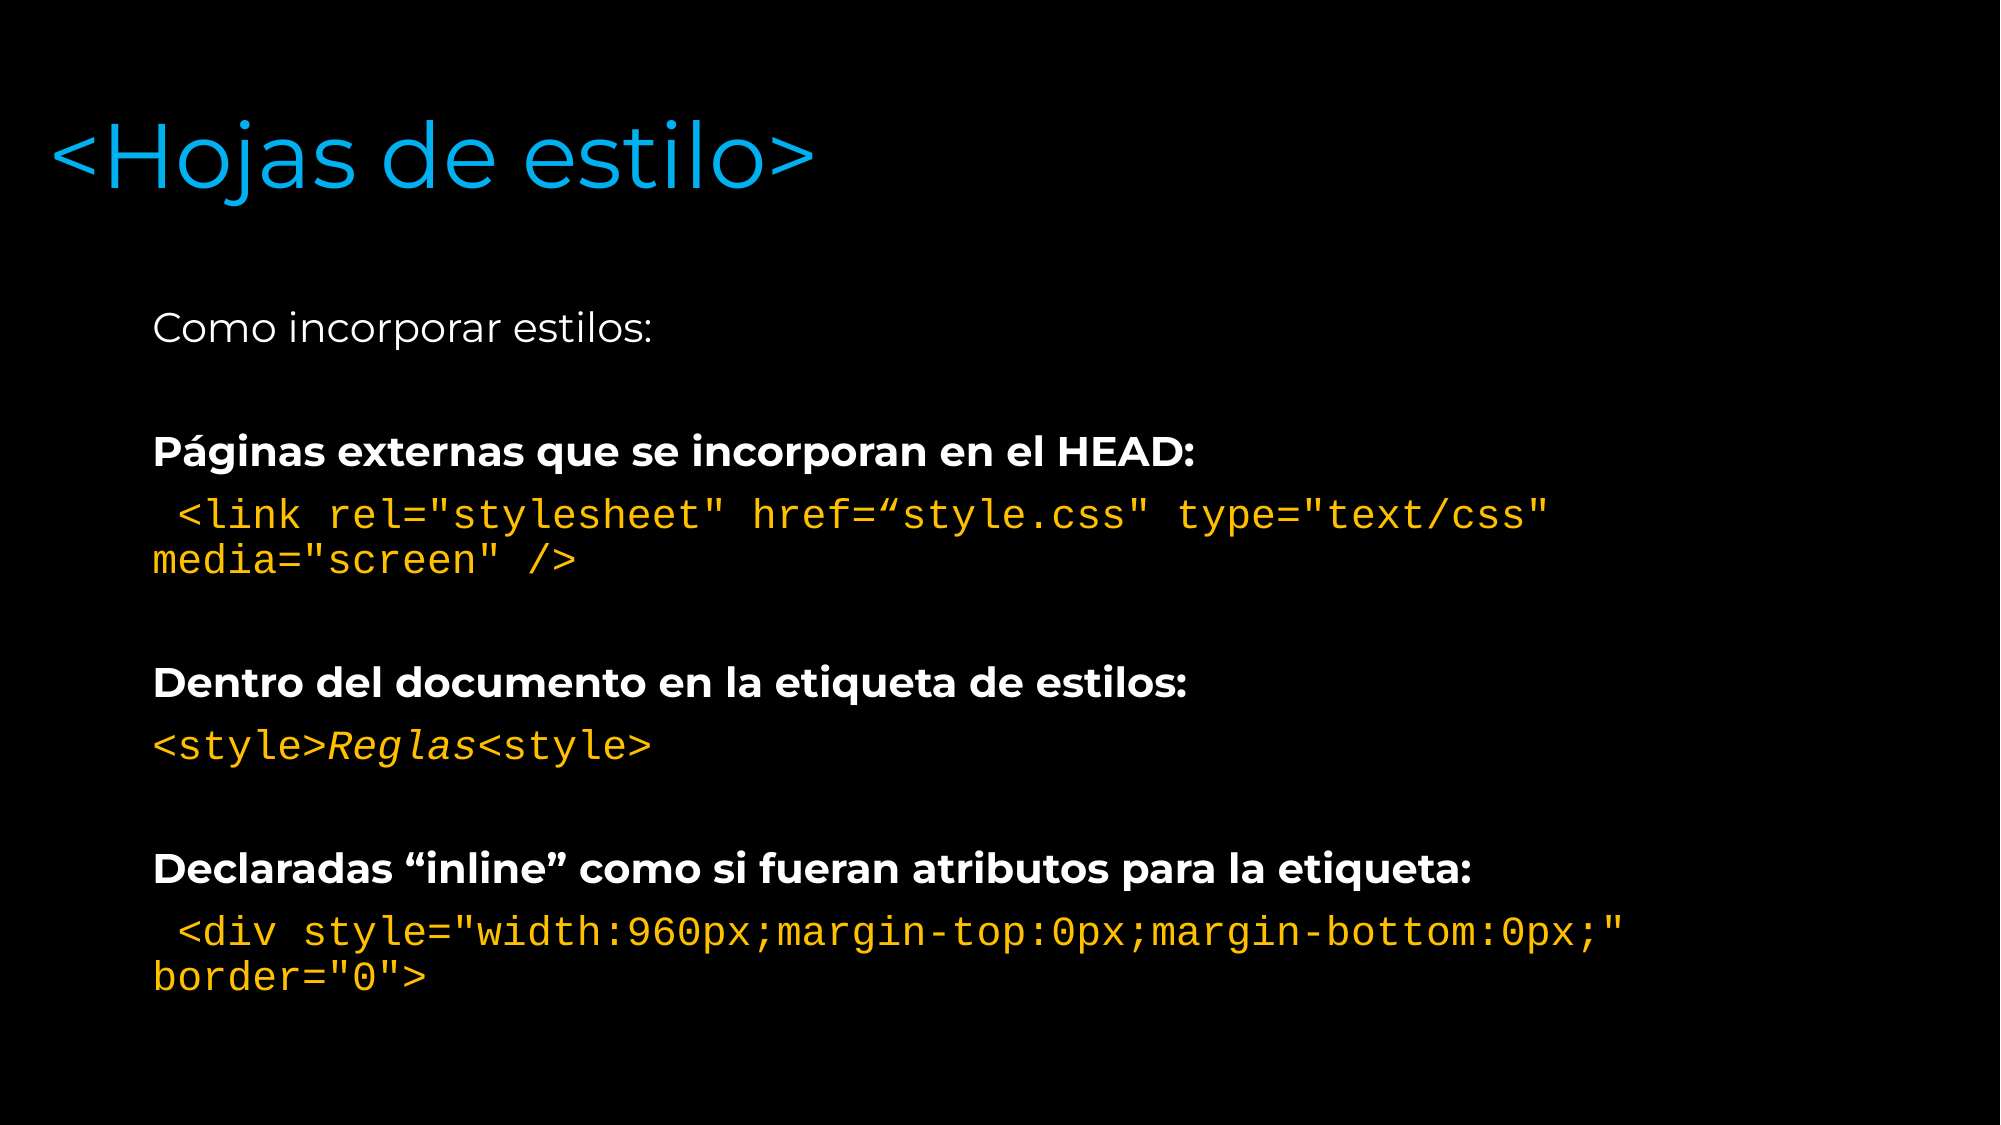

<Hojas de estilo>
Como incorporar estilos:

Páginas externas que se incorporan en el HEAD:
 <link rel="stylesheet" href=“style.css" type="text/css" media="screen" />

Dentro del documento en la etiqueta de estilos:
<style>Reglas<style>

Declaradas “inline” como si fueran atributos para la etiqueta:
 <div style="width:960px;margin-top:0px;margin-bottom:0px;" border="0">